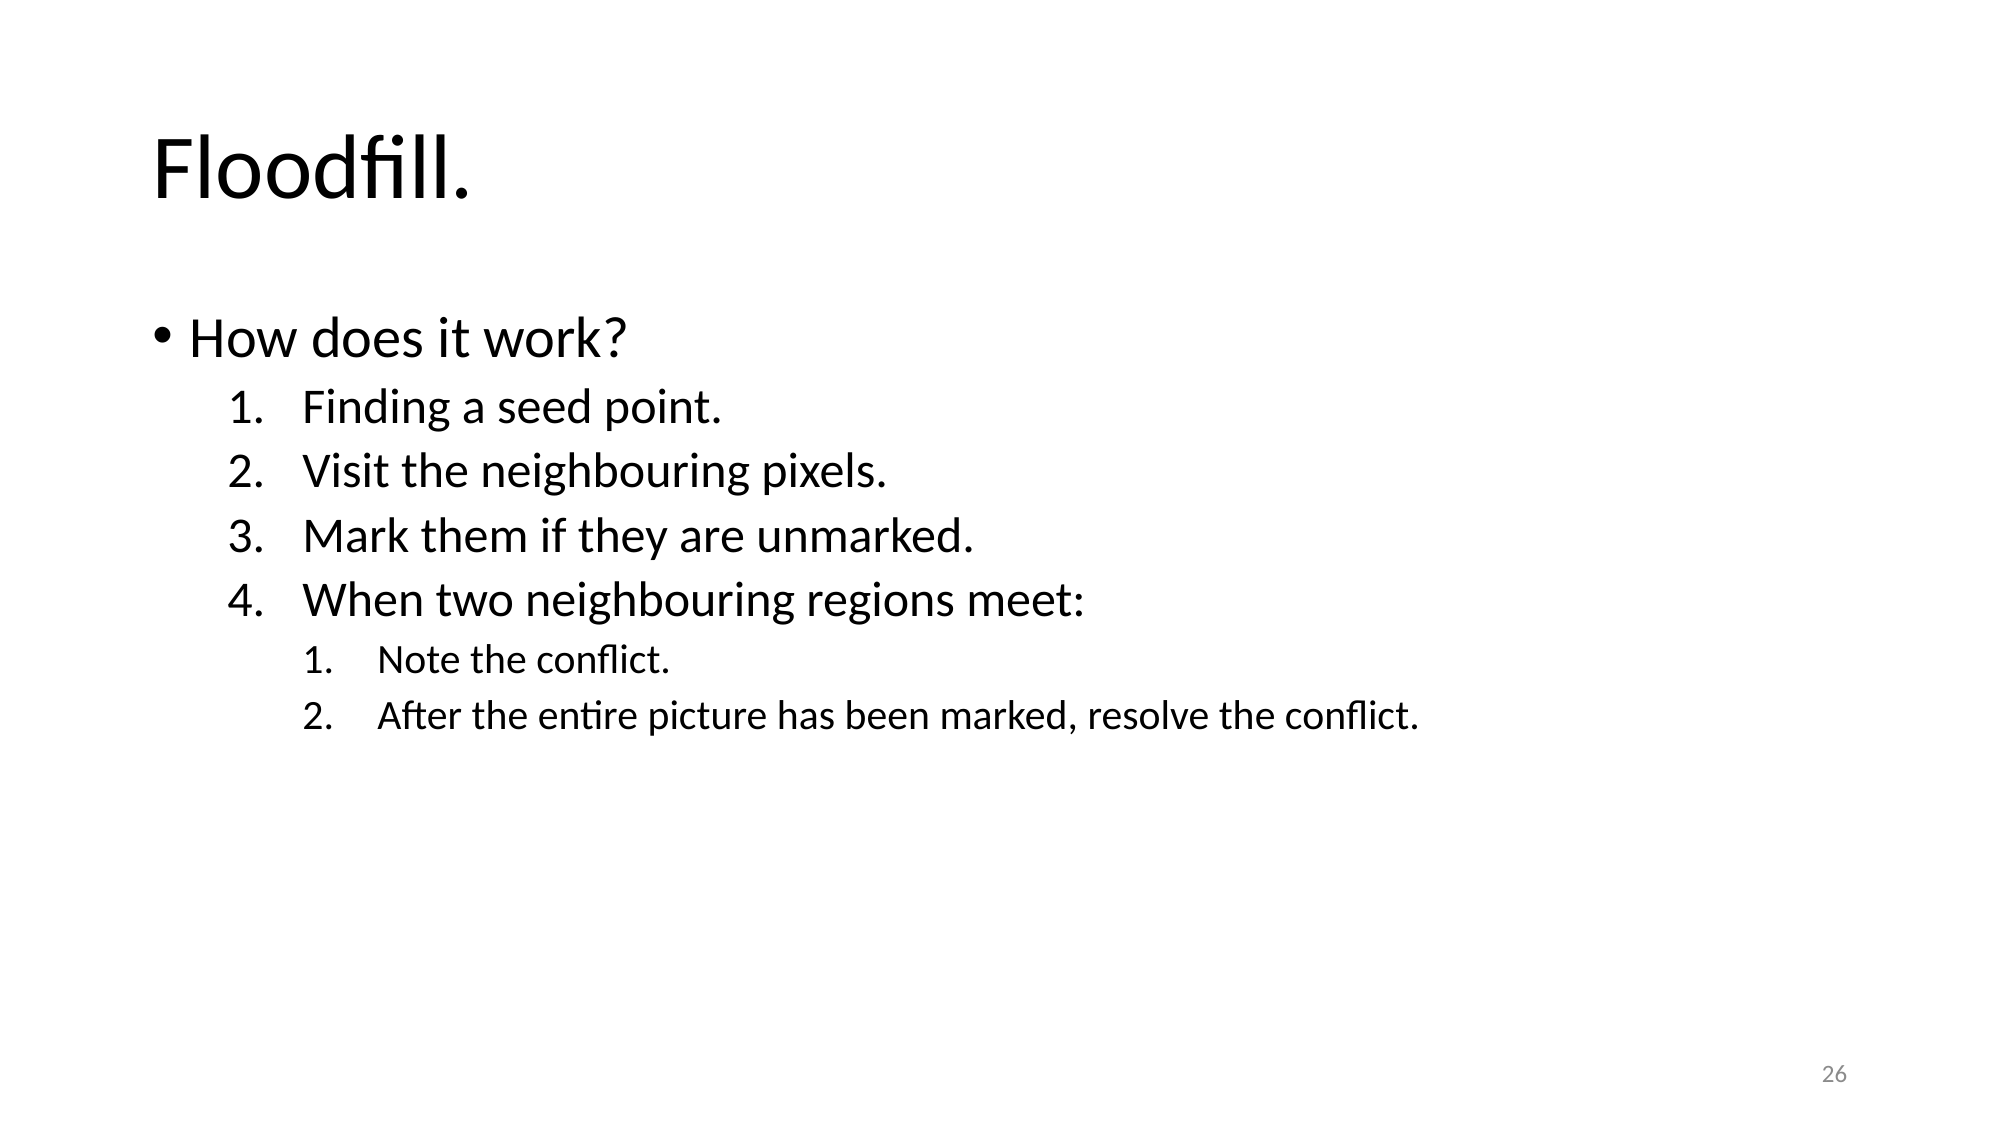

# Floodfill.
How does it work?
Finding a seed point.
Visit the neighbouring pixels.
Mark them if they are unmarked.
When two neighbouring regions meet:
Note the conflict.
After the entire picture has been marked, resolve the conflict.

26